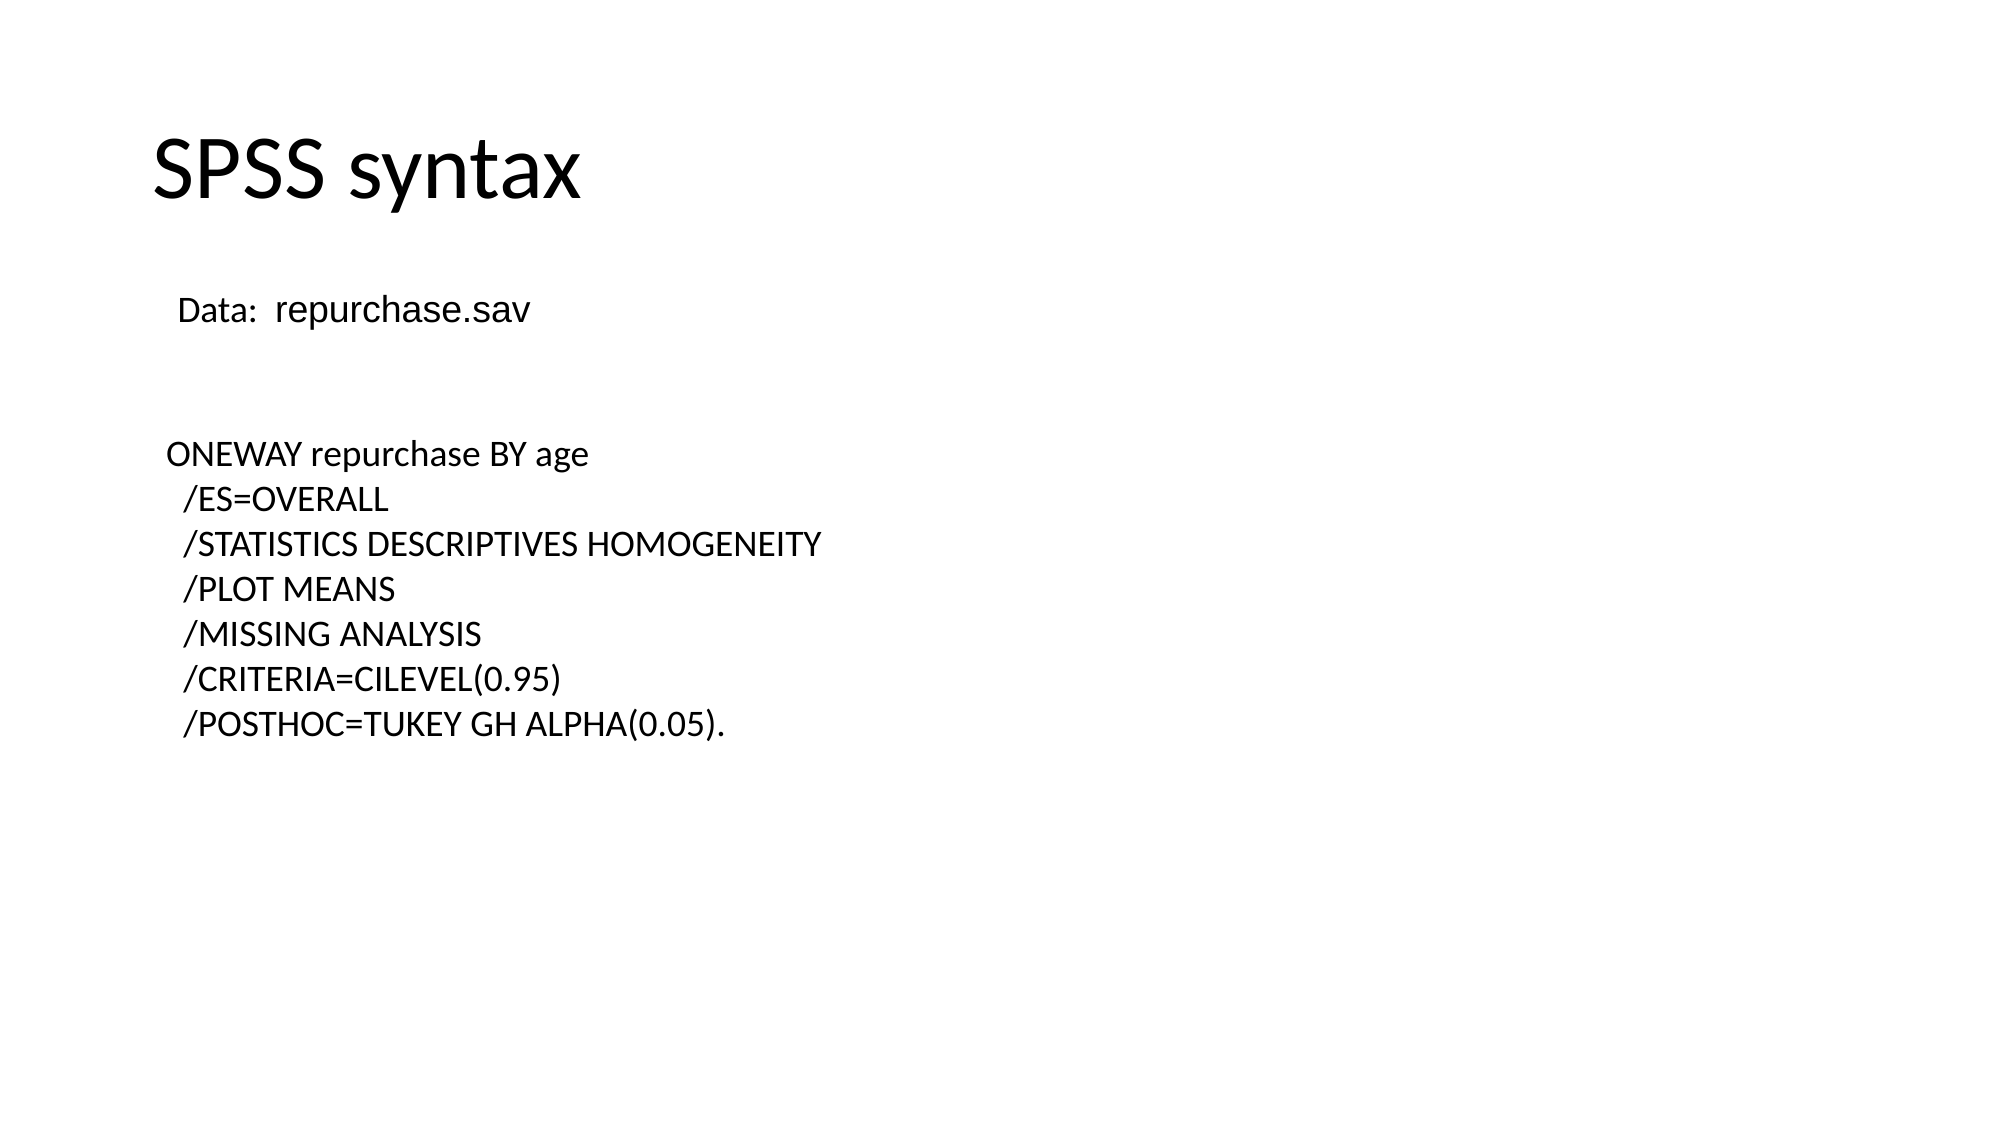

# SPSS syntax
Data:  repurchase.sav
ONEWAY repurchase BY age
  /ES=OVERALL
  /STATISTICS DESCRIPTIVES HOMOGENEITY
  /PLOT MEANS
  /MISSING ANALYSIS
  /CRITERIA=CILEVEL(0.95)
  /POSTHOC=TUKEY GH ALPHA(0.05).